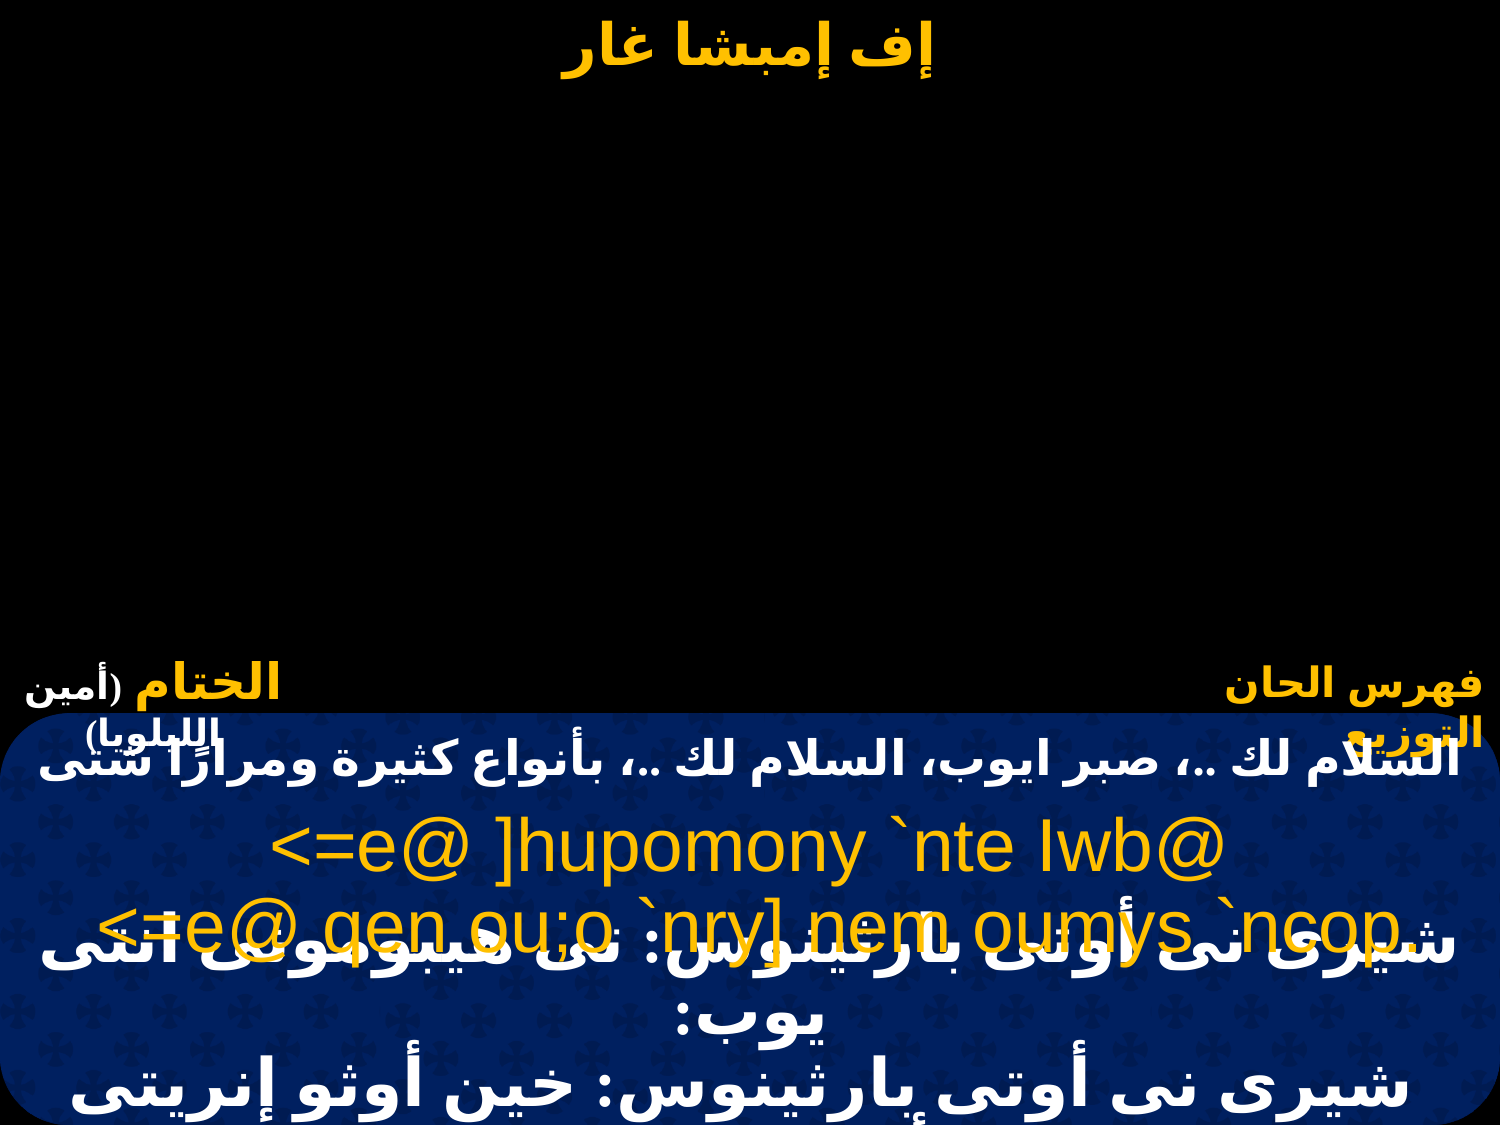

# السلام لك ..، صبر ايوب، السلام لك ..، بأنواع كثيرة ومرارًا شتى
<=e@ ]hupomony `nte Iwb@
 <=e@ qen ou;o `nry] nem oumys `ncop.
شيرى نى أوتى بارثينوس: تى هيبومونى انتى يوب:
 شيرى نى أوتى بارثينوس: خين أوثو إنريتى نيم أؤميش انسوب.